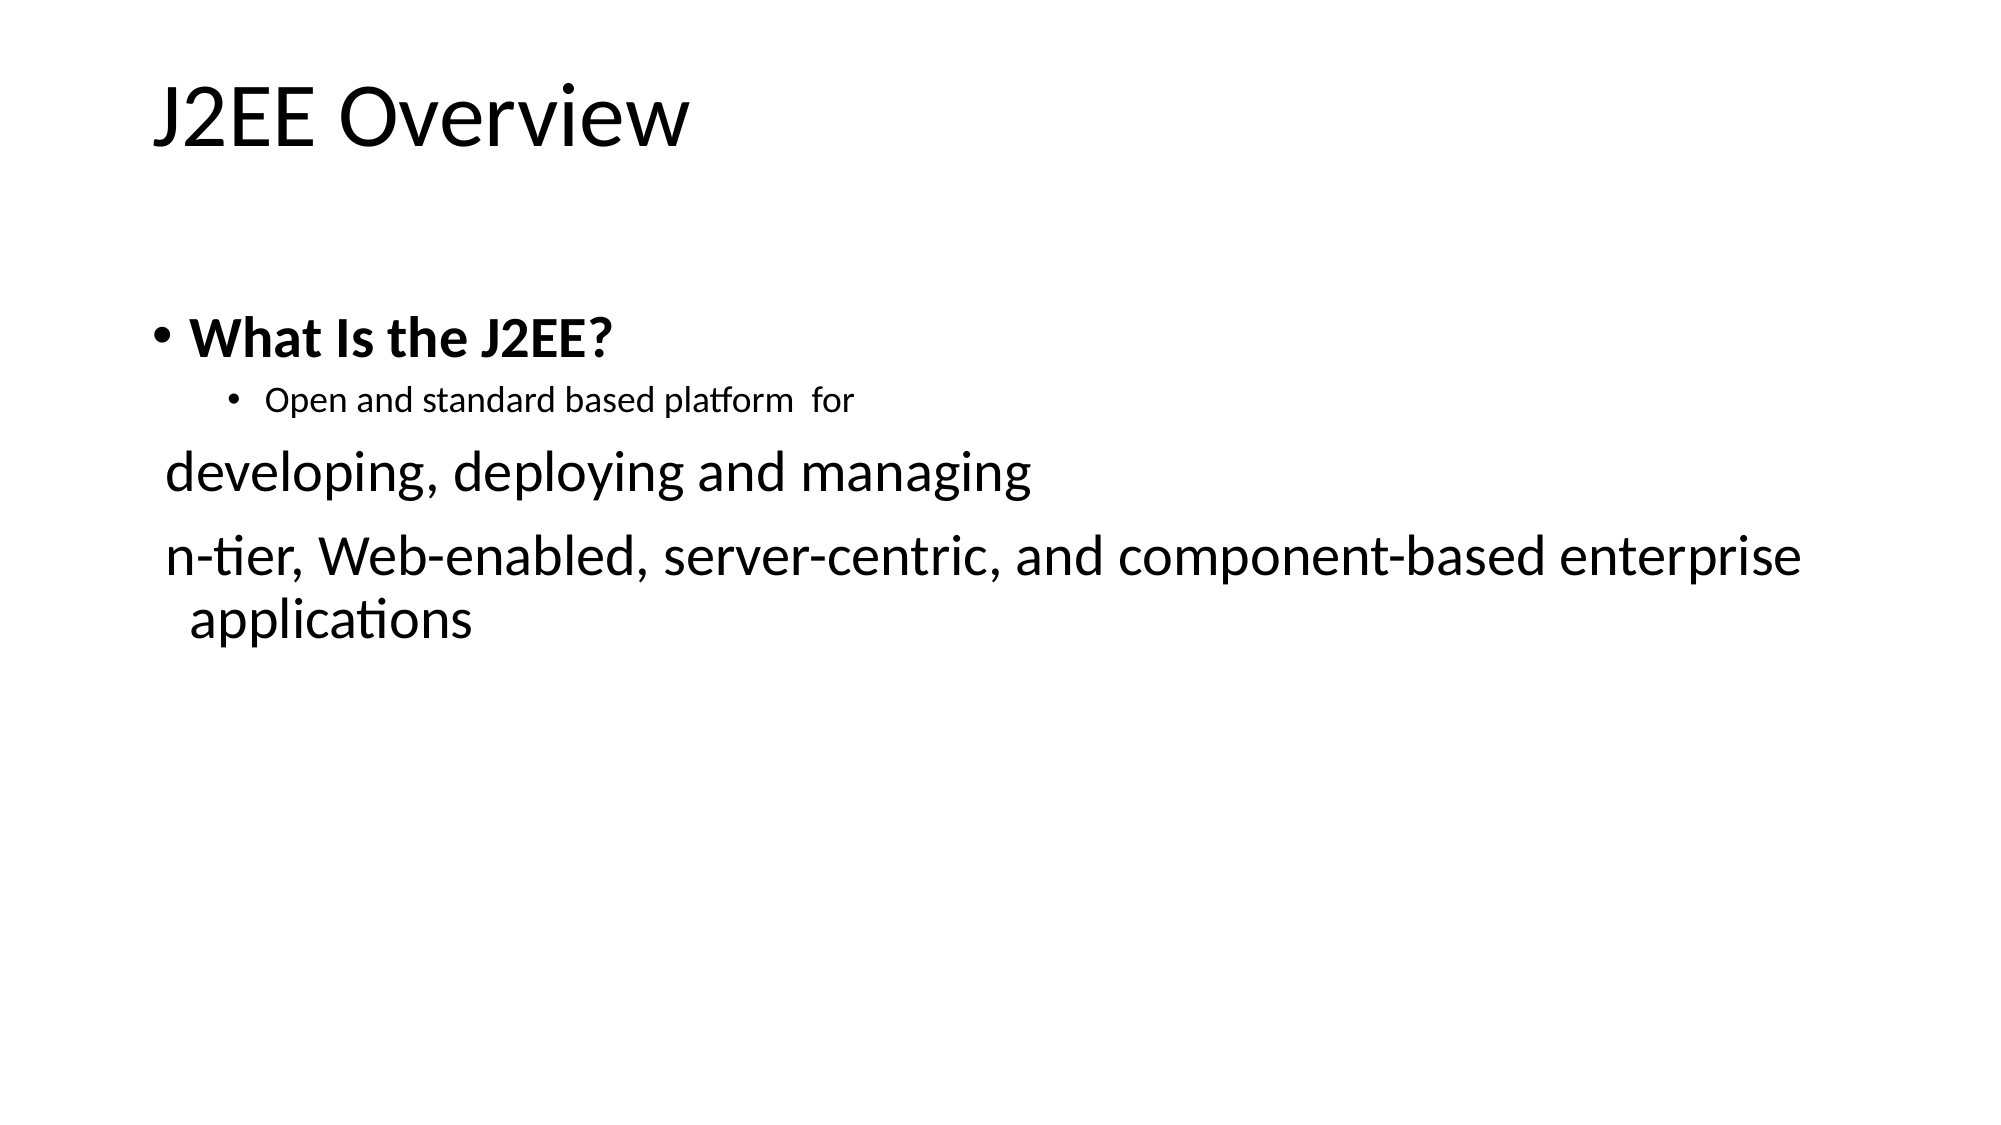

# J2EE Overview
What Is the J2EE?
Open and standard based platform  for
 developing, deploying and managing
 n-tier, Web-enabled, server-centric, and component-based enterprise applications